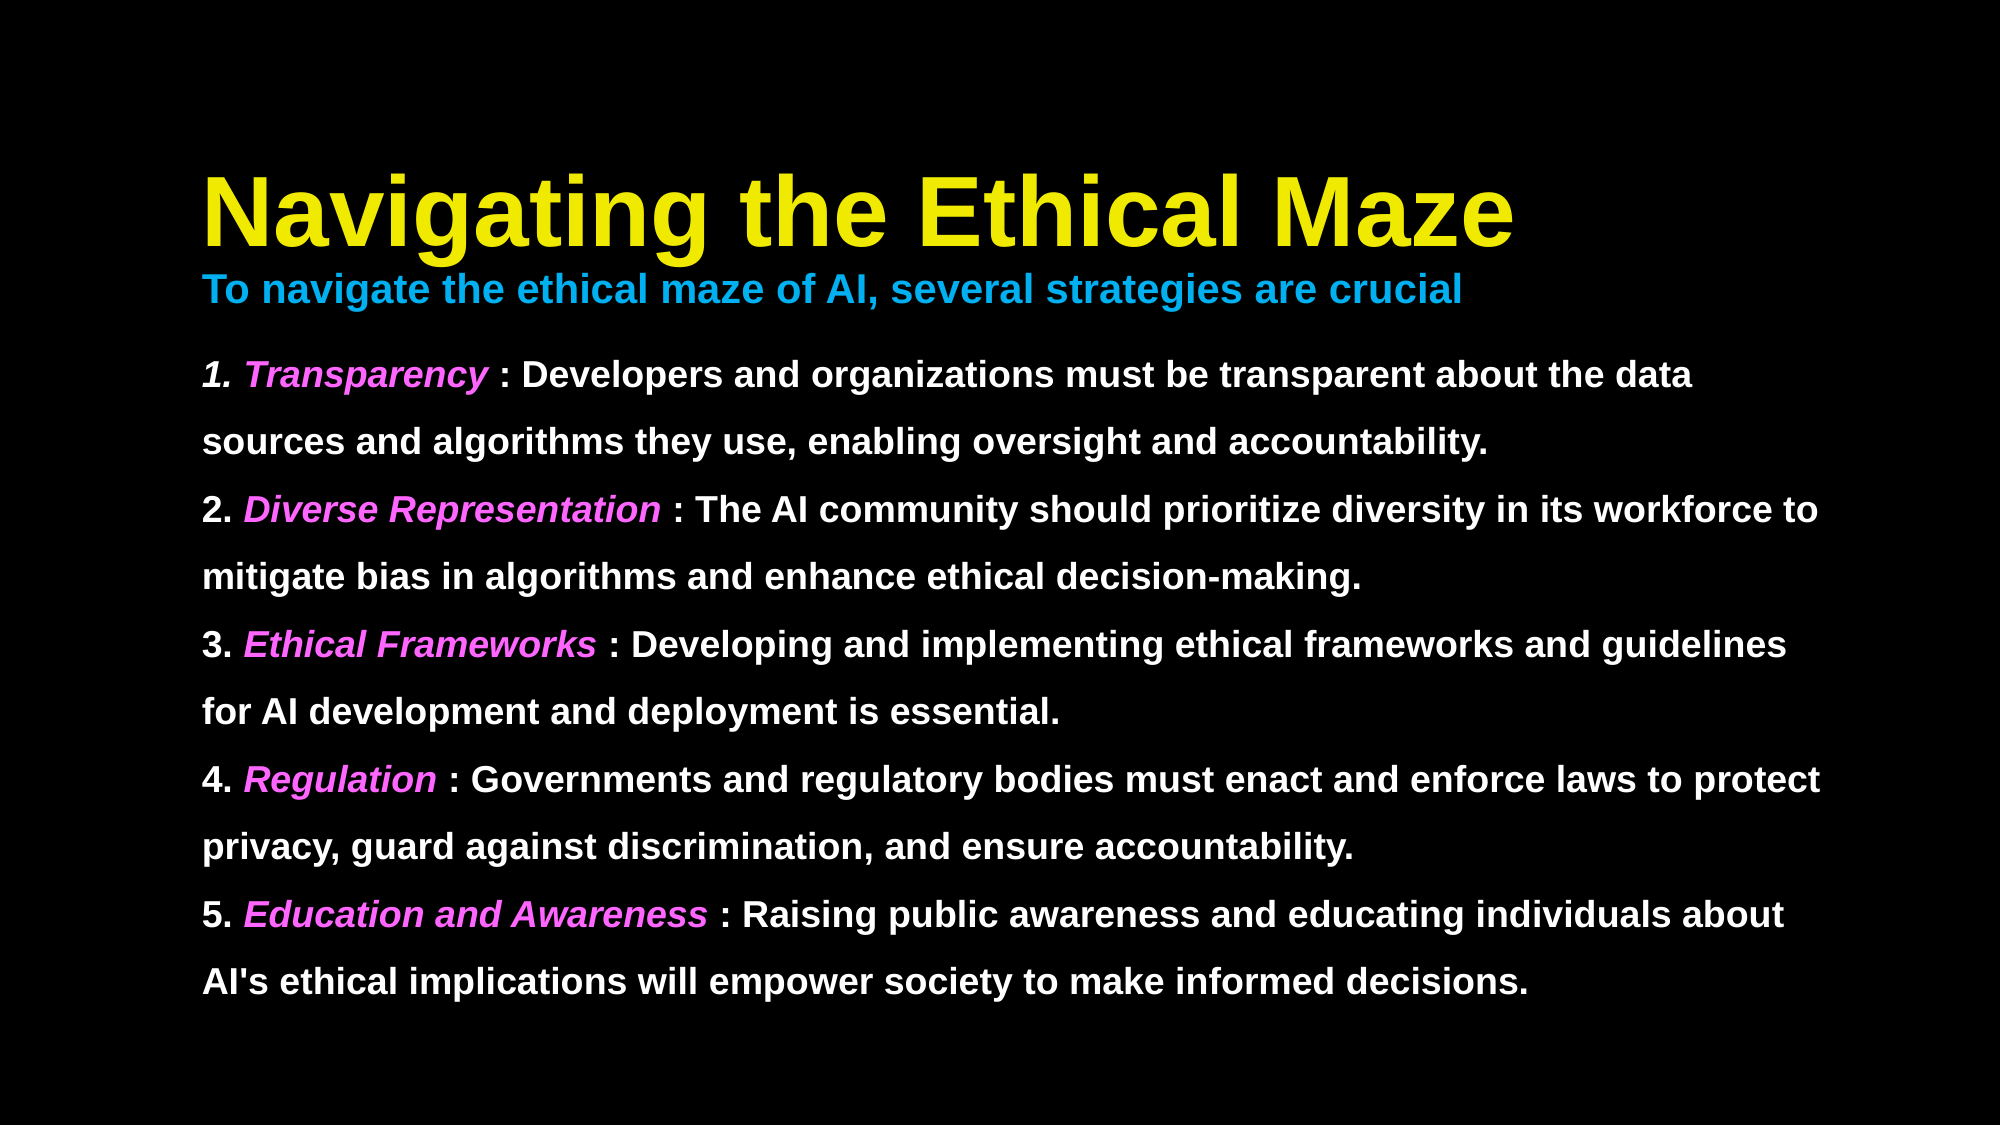

Navigating the Ethical Maze
To navigate the ethical maze of AI, several strategies are crucial
1. Transparency : Developers and organizations must be transparent about the data sources and algorithms they use, enabling oversight and accountability.
2. Diverse Representation : The AI community should prioritize diversity in its workforce to mitigate bias in algorithms and enhance ethical decision-making.
3. Ethical Frameworks : Developing and implementing ethical frameworks and guidelines for AI development and deployment is essential.
4. Regulation : Governments and regulatory bodies must enact and enforce laws to protect privacy, guard against discrimination, and ensure accountability.
5. Education and Awareness : Raising public awareness and educating individuals about AI's ethical implications will empower society to make informed decisions.